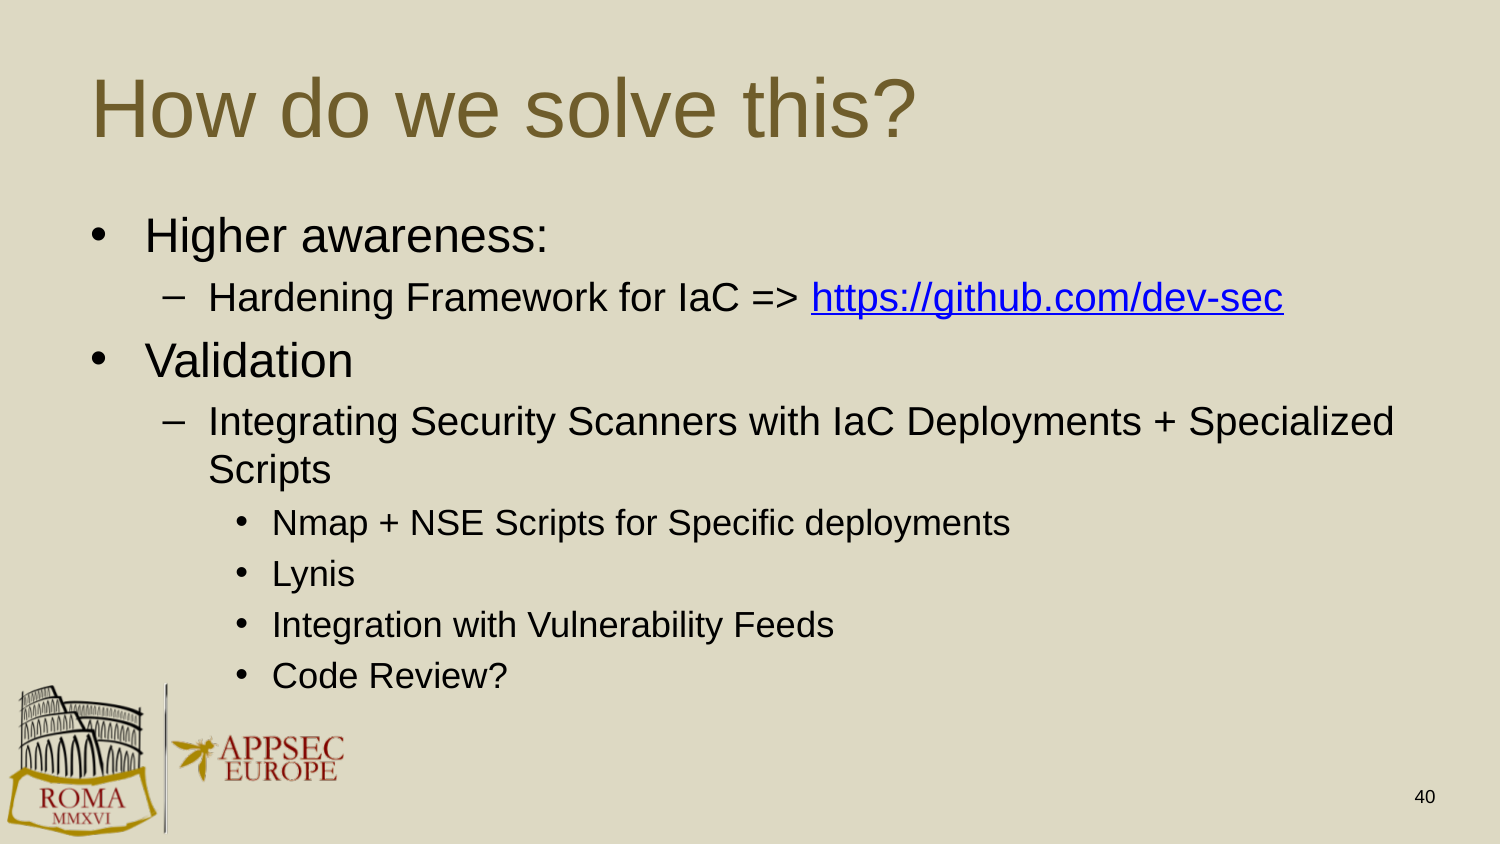

# How do we solve this?
Higher awareness:
Hardening Framework for IaC => https://github.com/dev-sec
Validation
Integrating Security Scanners with IaC Deployments + Specialized Scripts
Nmap + NSE Scripts for Specific deployments
Lynis
Integration with Vulnerability Feeds
Code Review?

40